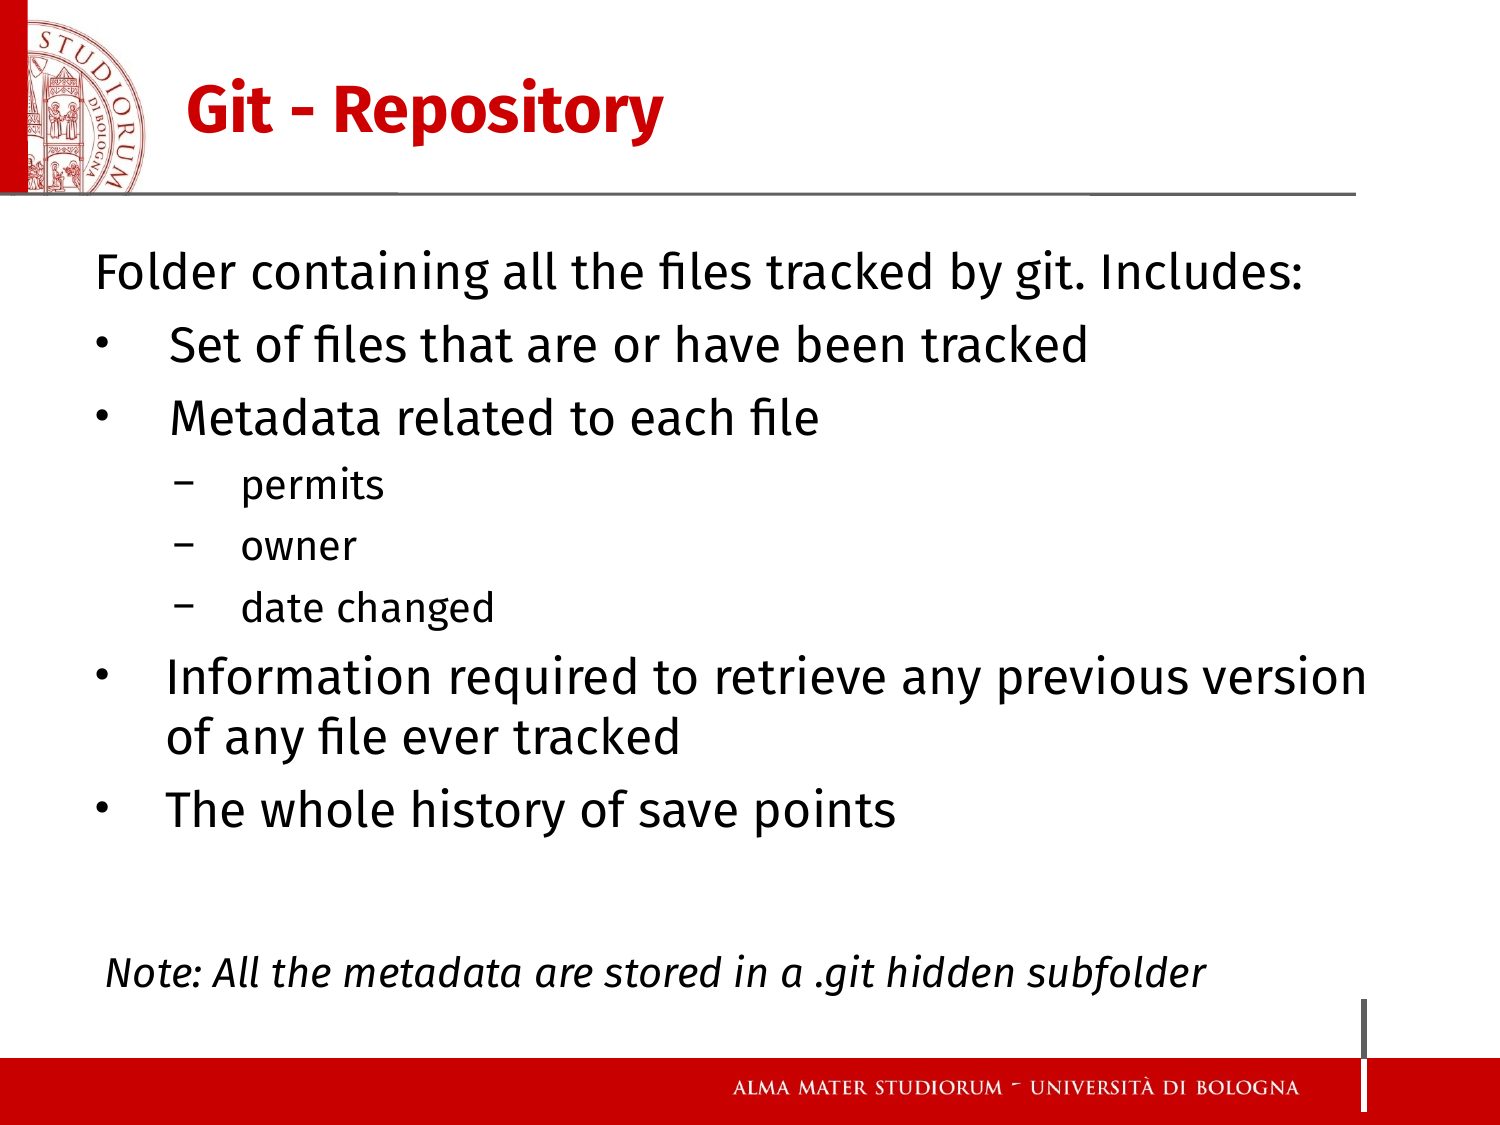

# Git - Repository
Folder containing all the files tracked by git. Includes:
Set of files that are or have been tracked
Metadata related to each file
permits
owner
date changed
Information required to retrieve any previous version of any file ever tracked
The whole history of save points

Note: All the metadata are stored in a .git hidden subfolder